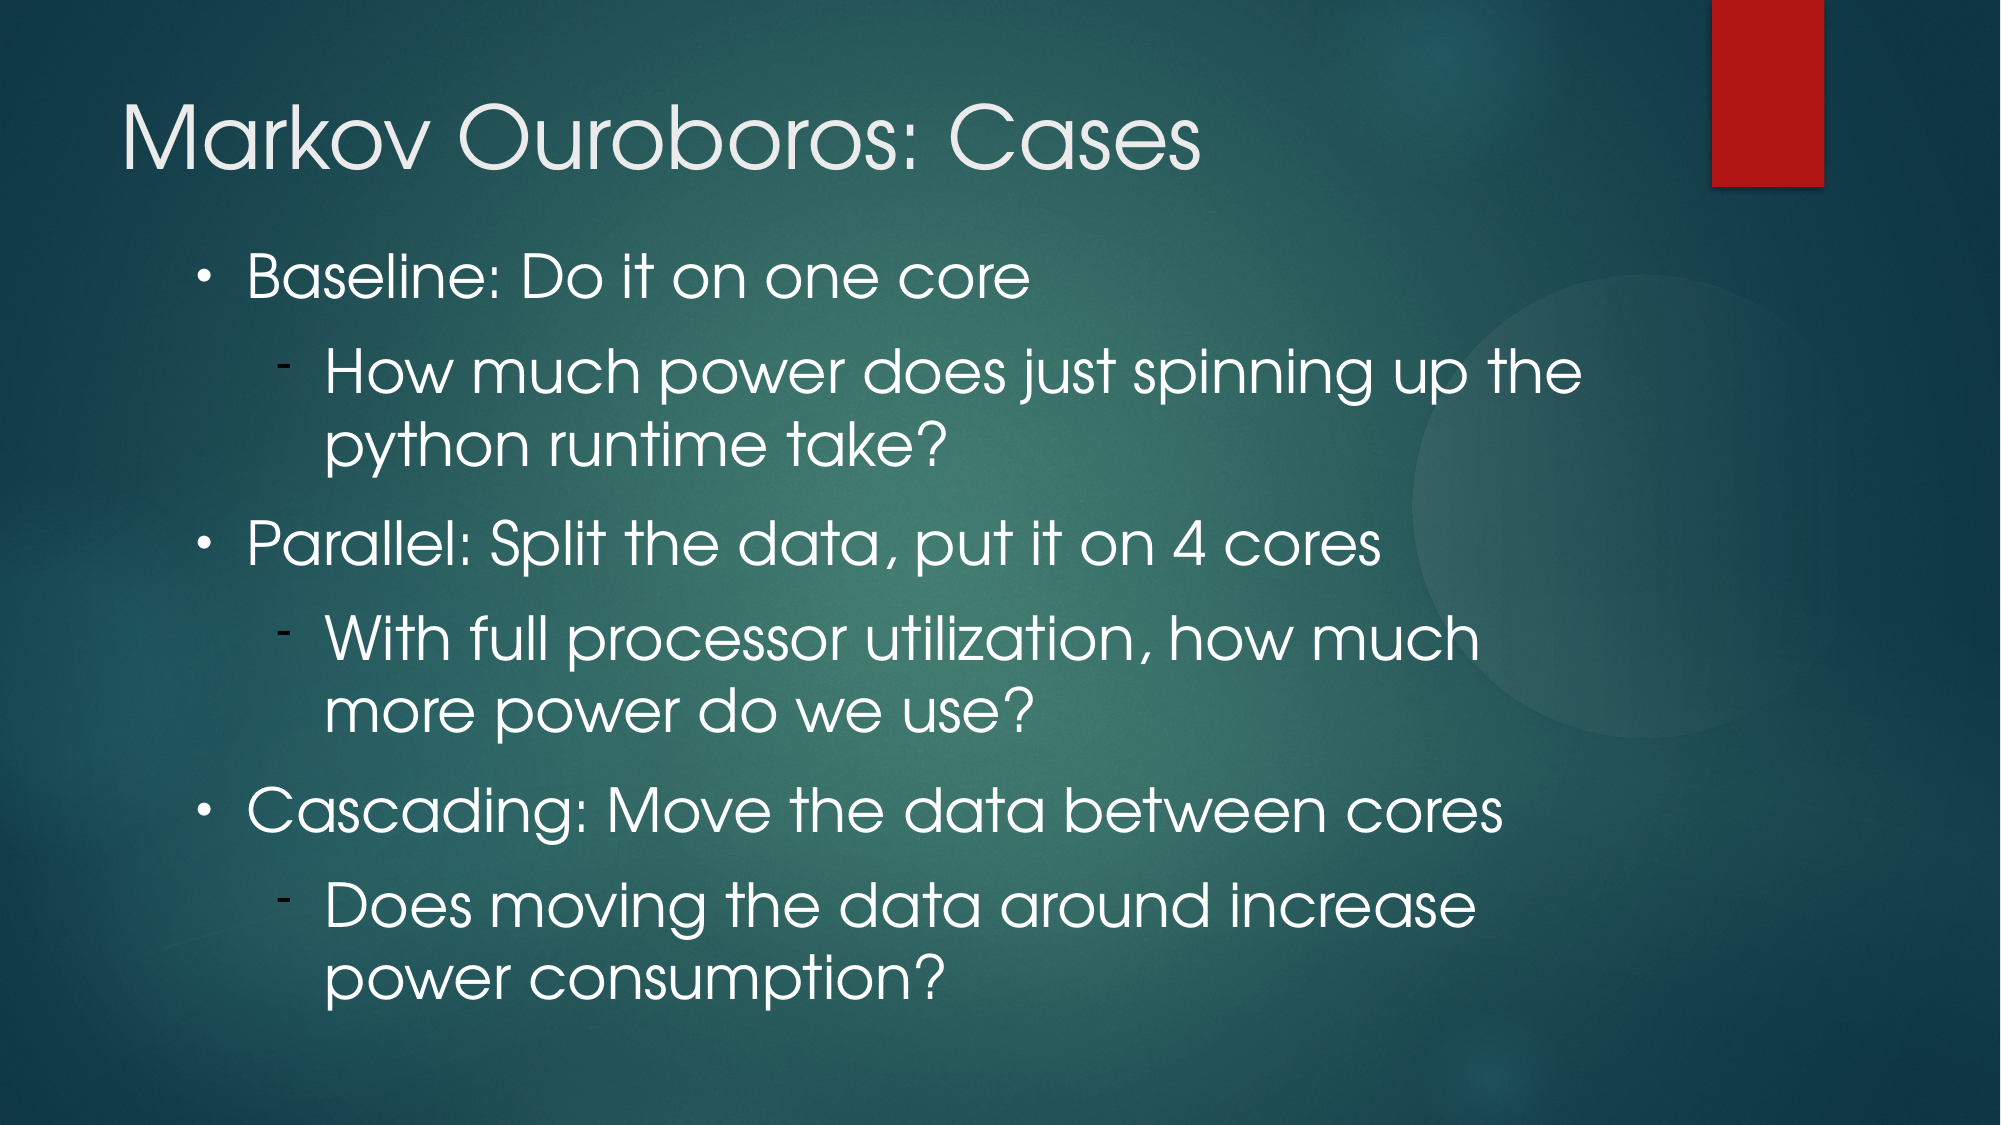

Markov Ouroboros: Cases
Baseline: Do it on one core
How much power does just spinning up the python runtime take?
Parallel: Split the data, put it on 4 cores
With full processor utilization, how much more power do we use?
Cascading: Move the data between cores
Does moving the data around increase power consumption?